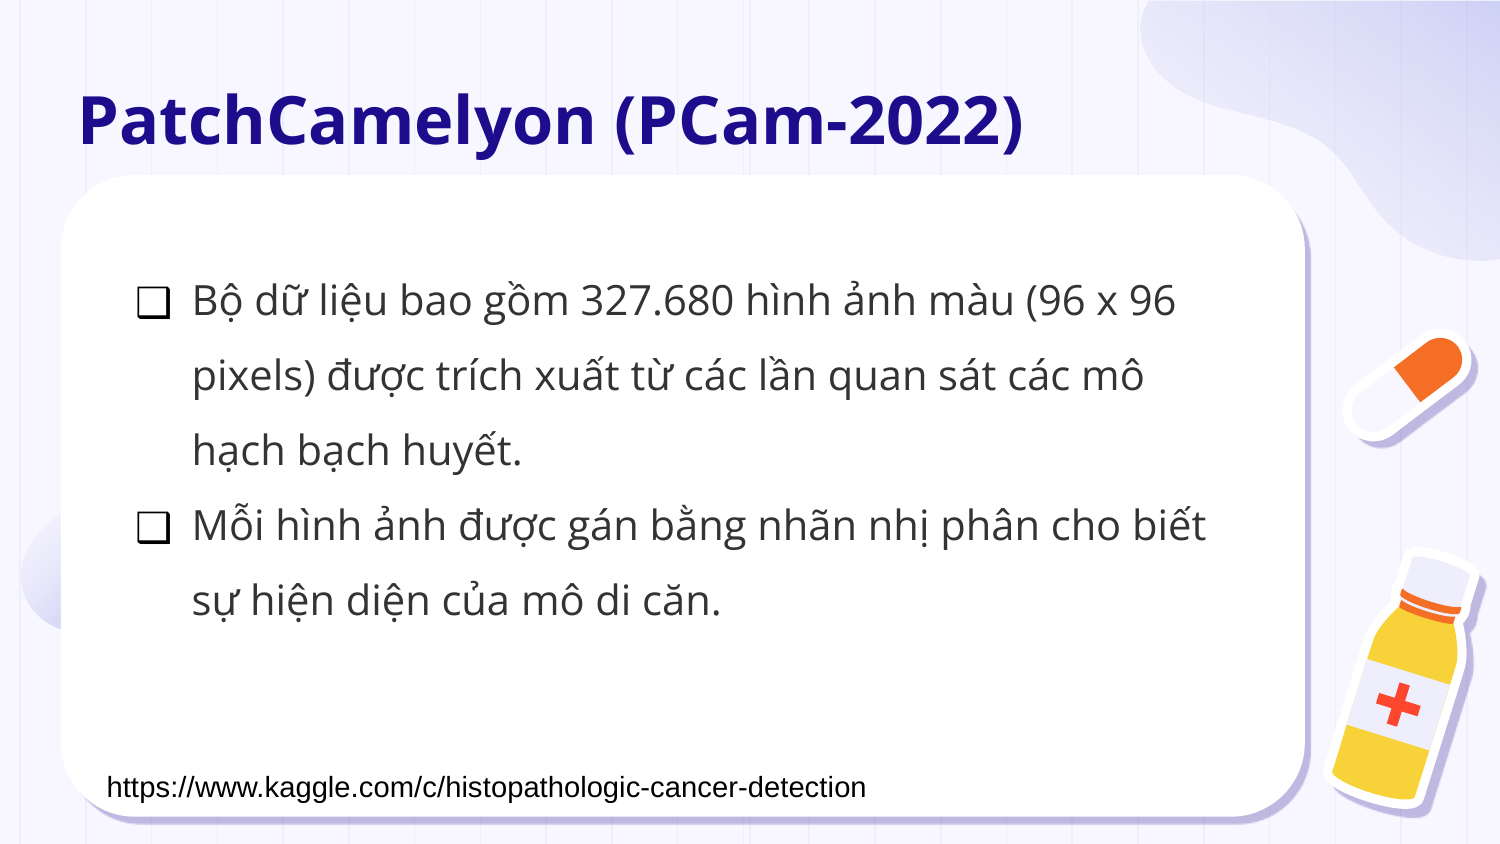

# PatchCamelyon (PCam-2022)

Bộ dữ liệu bao gồm 327.680 hình ảnh màu (96 x 96 pixels) được trích xuất từ các lần quan sát các mô hạch bạch huyết.
Mỗi hình ảnh được gán bằng nhãn nhị phân cho biết sự hiện diện của mô di căn.

https://www.kaggle.com/c/histopathologic-cancer-detection